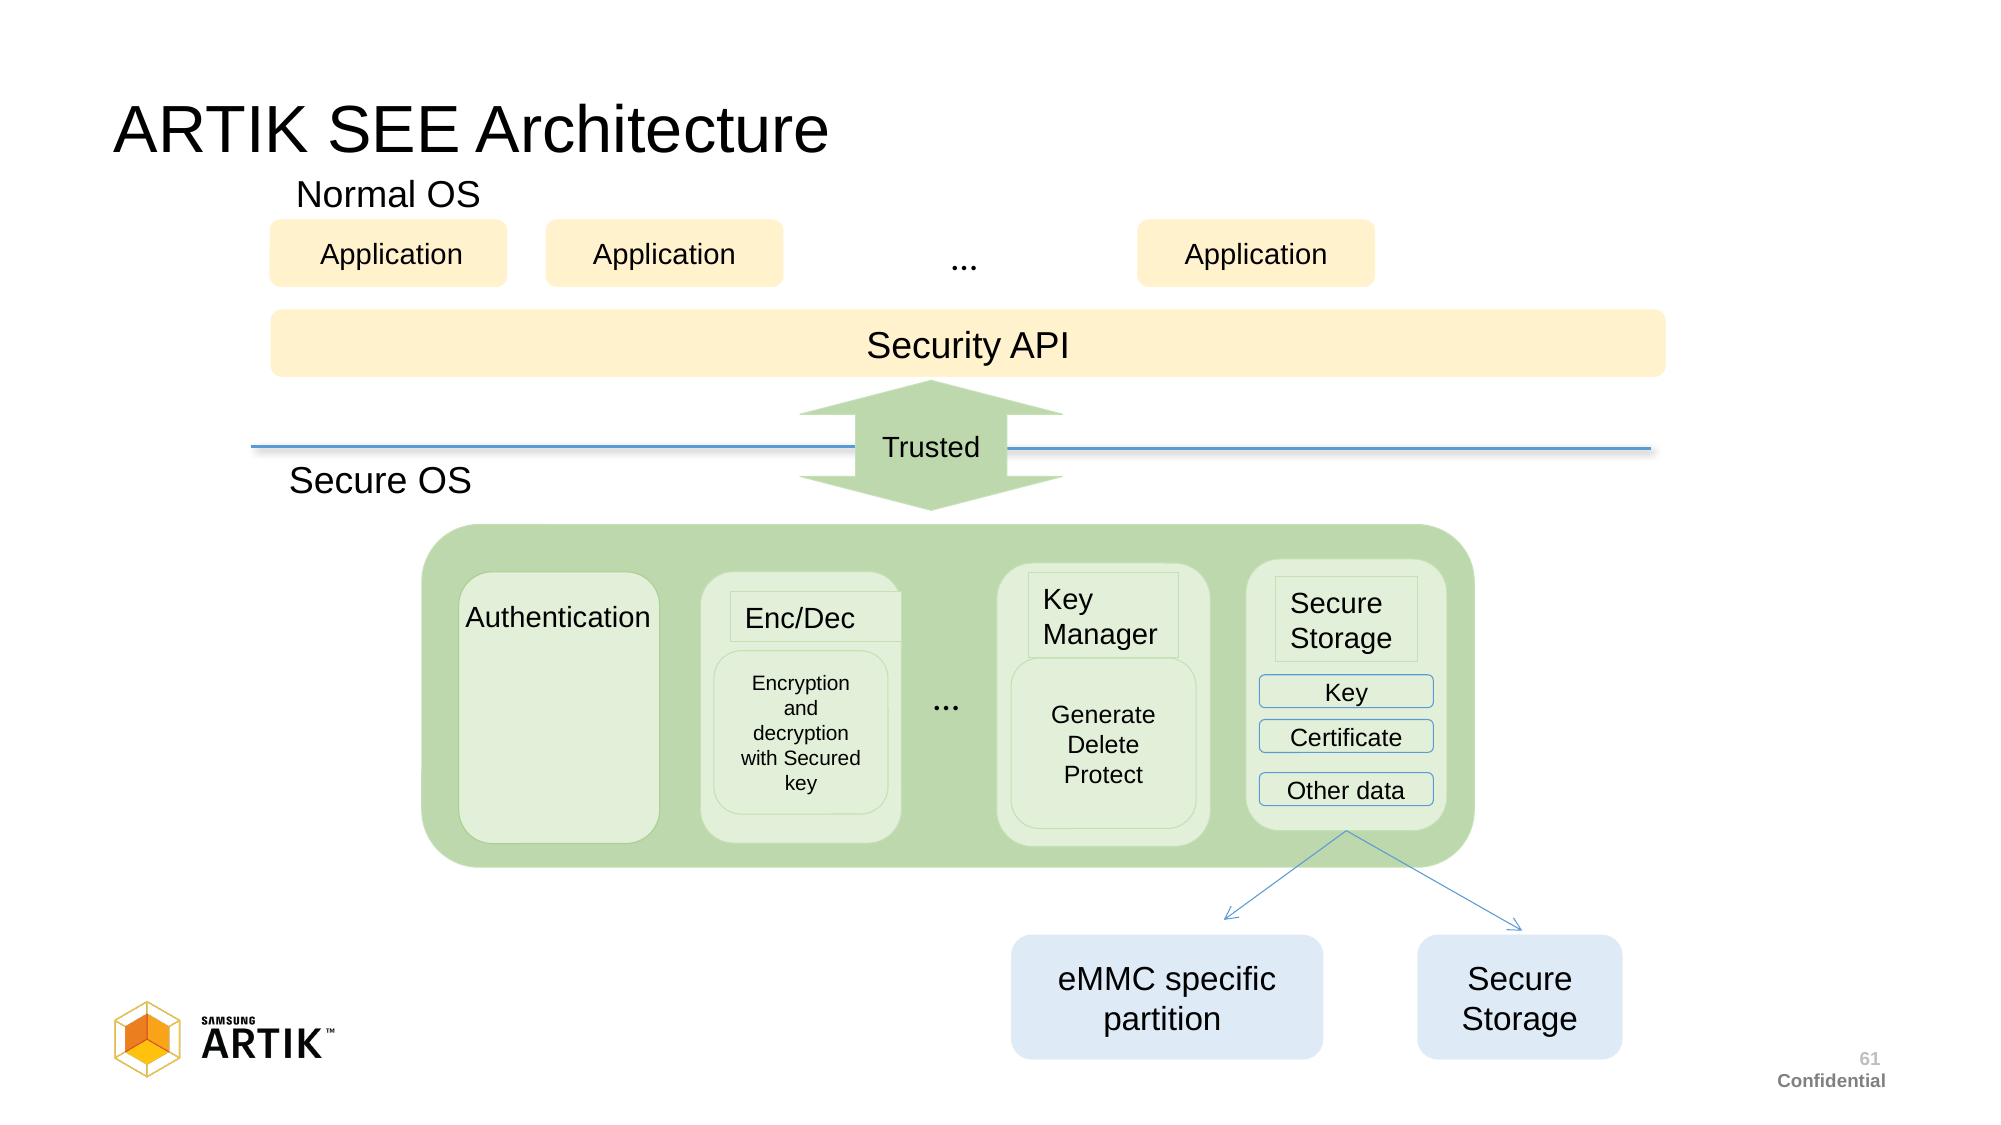

# ARTIK SEE Architecture
Normal OS
 Application
Application
Application
…
Security API
Trusted
Secure OS

Secure Storage
Key
Certificate
Other data

Key Manager
Generate
Delete
Protect

Enc/Dec
Encryption and decryption with Secured key

Authentication
…
eMMC specific partition
Secure Storage